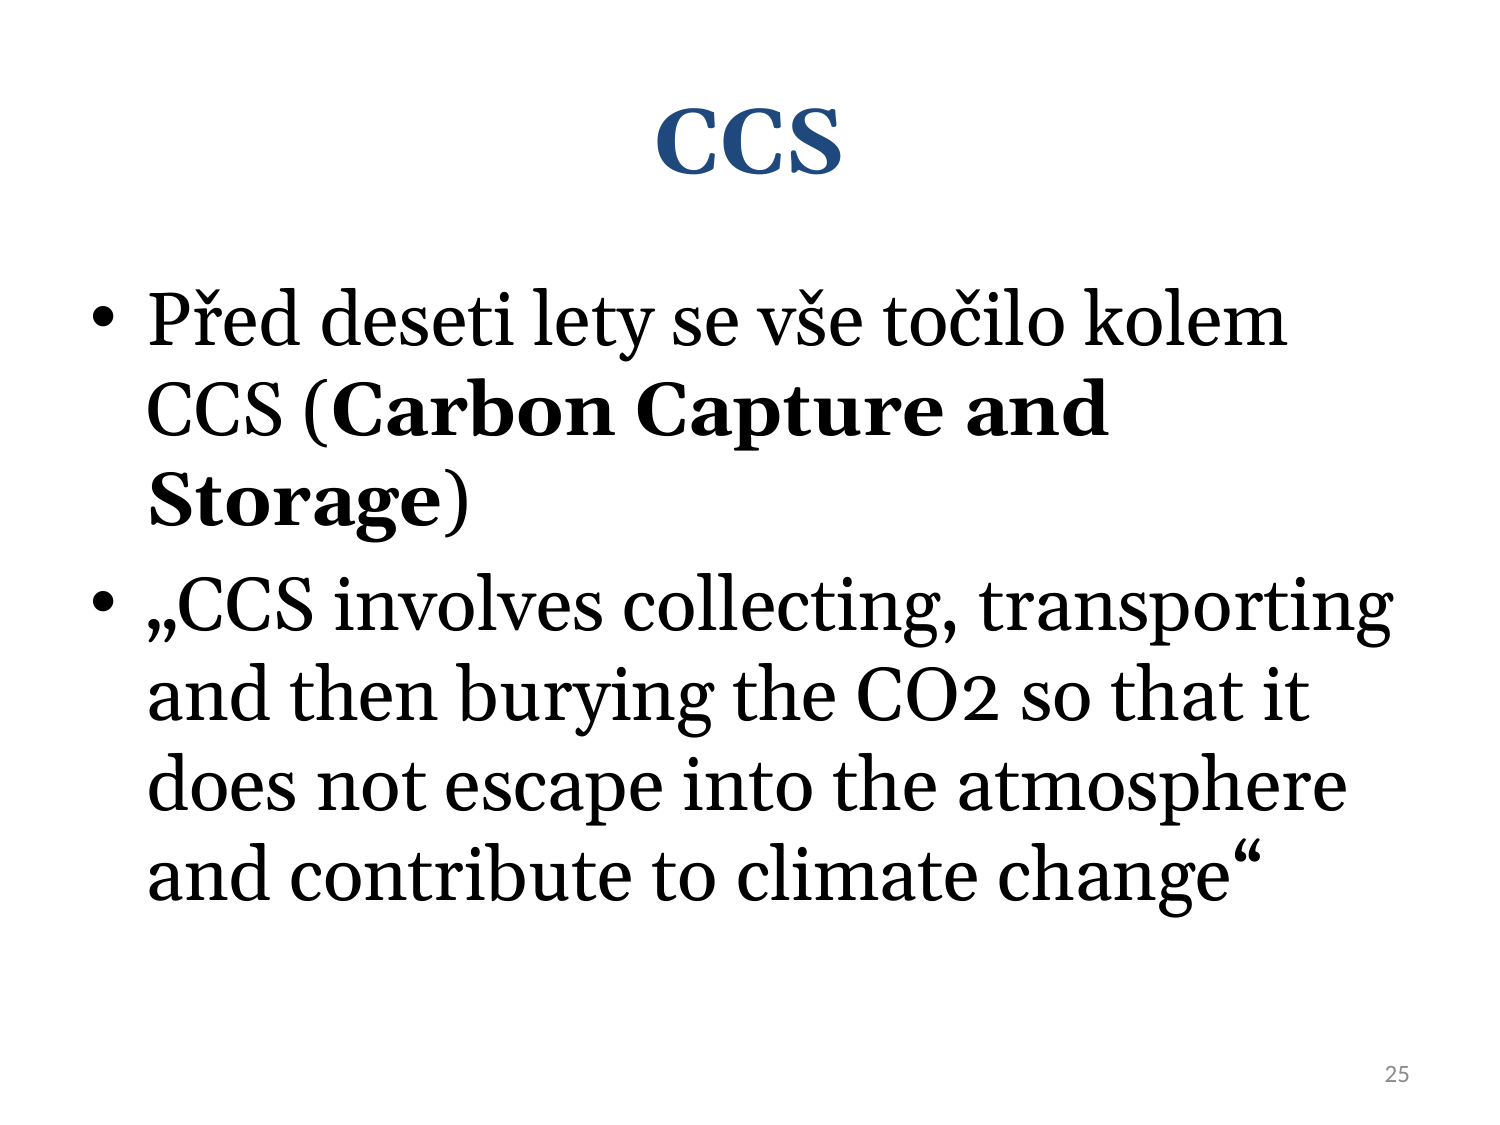

# CCS
Před deseti lety se vše točilo kolem CCS (Carbon Capture and Storage)
„CCS involves collecting, transporting and then burying the CO2 so that it does not escape into the atmosphere and contribute to climate change“

25